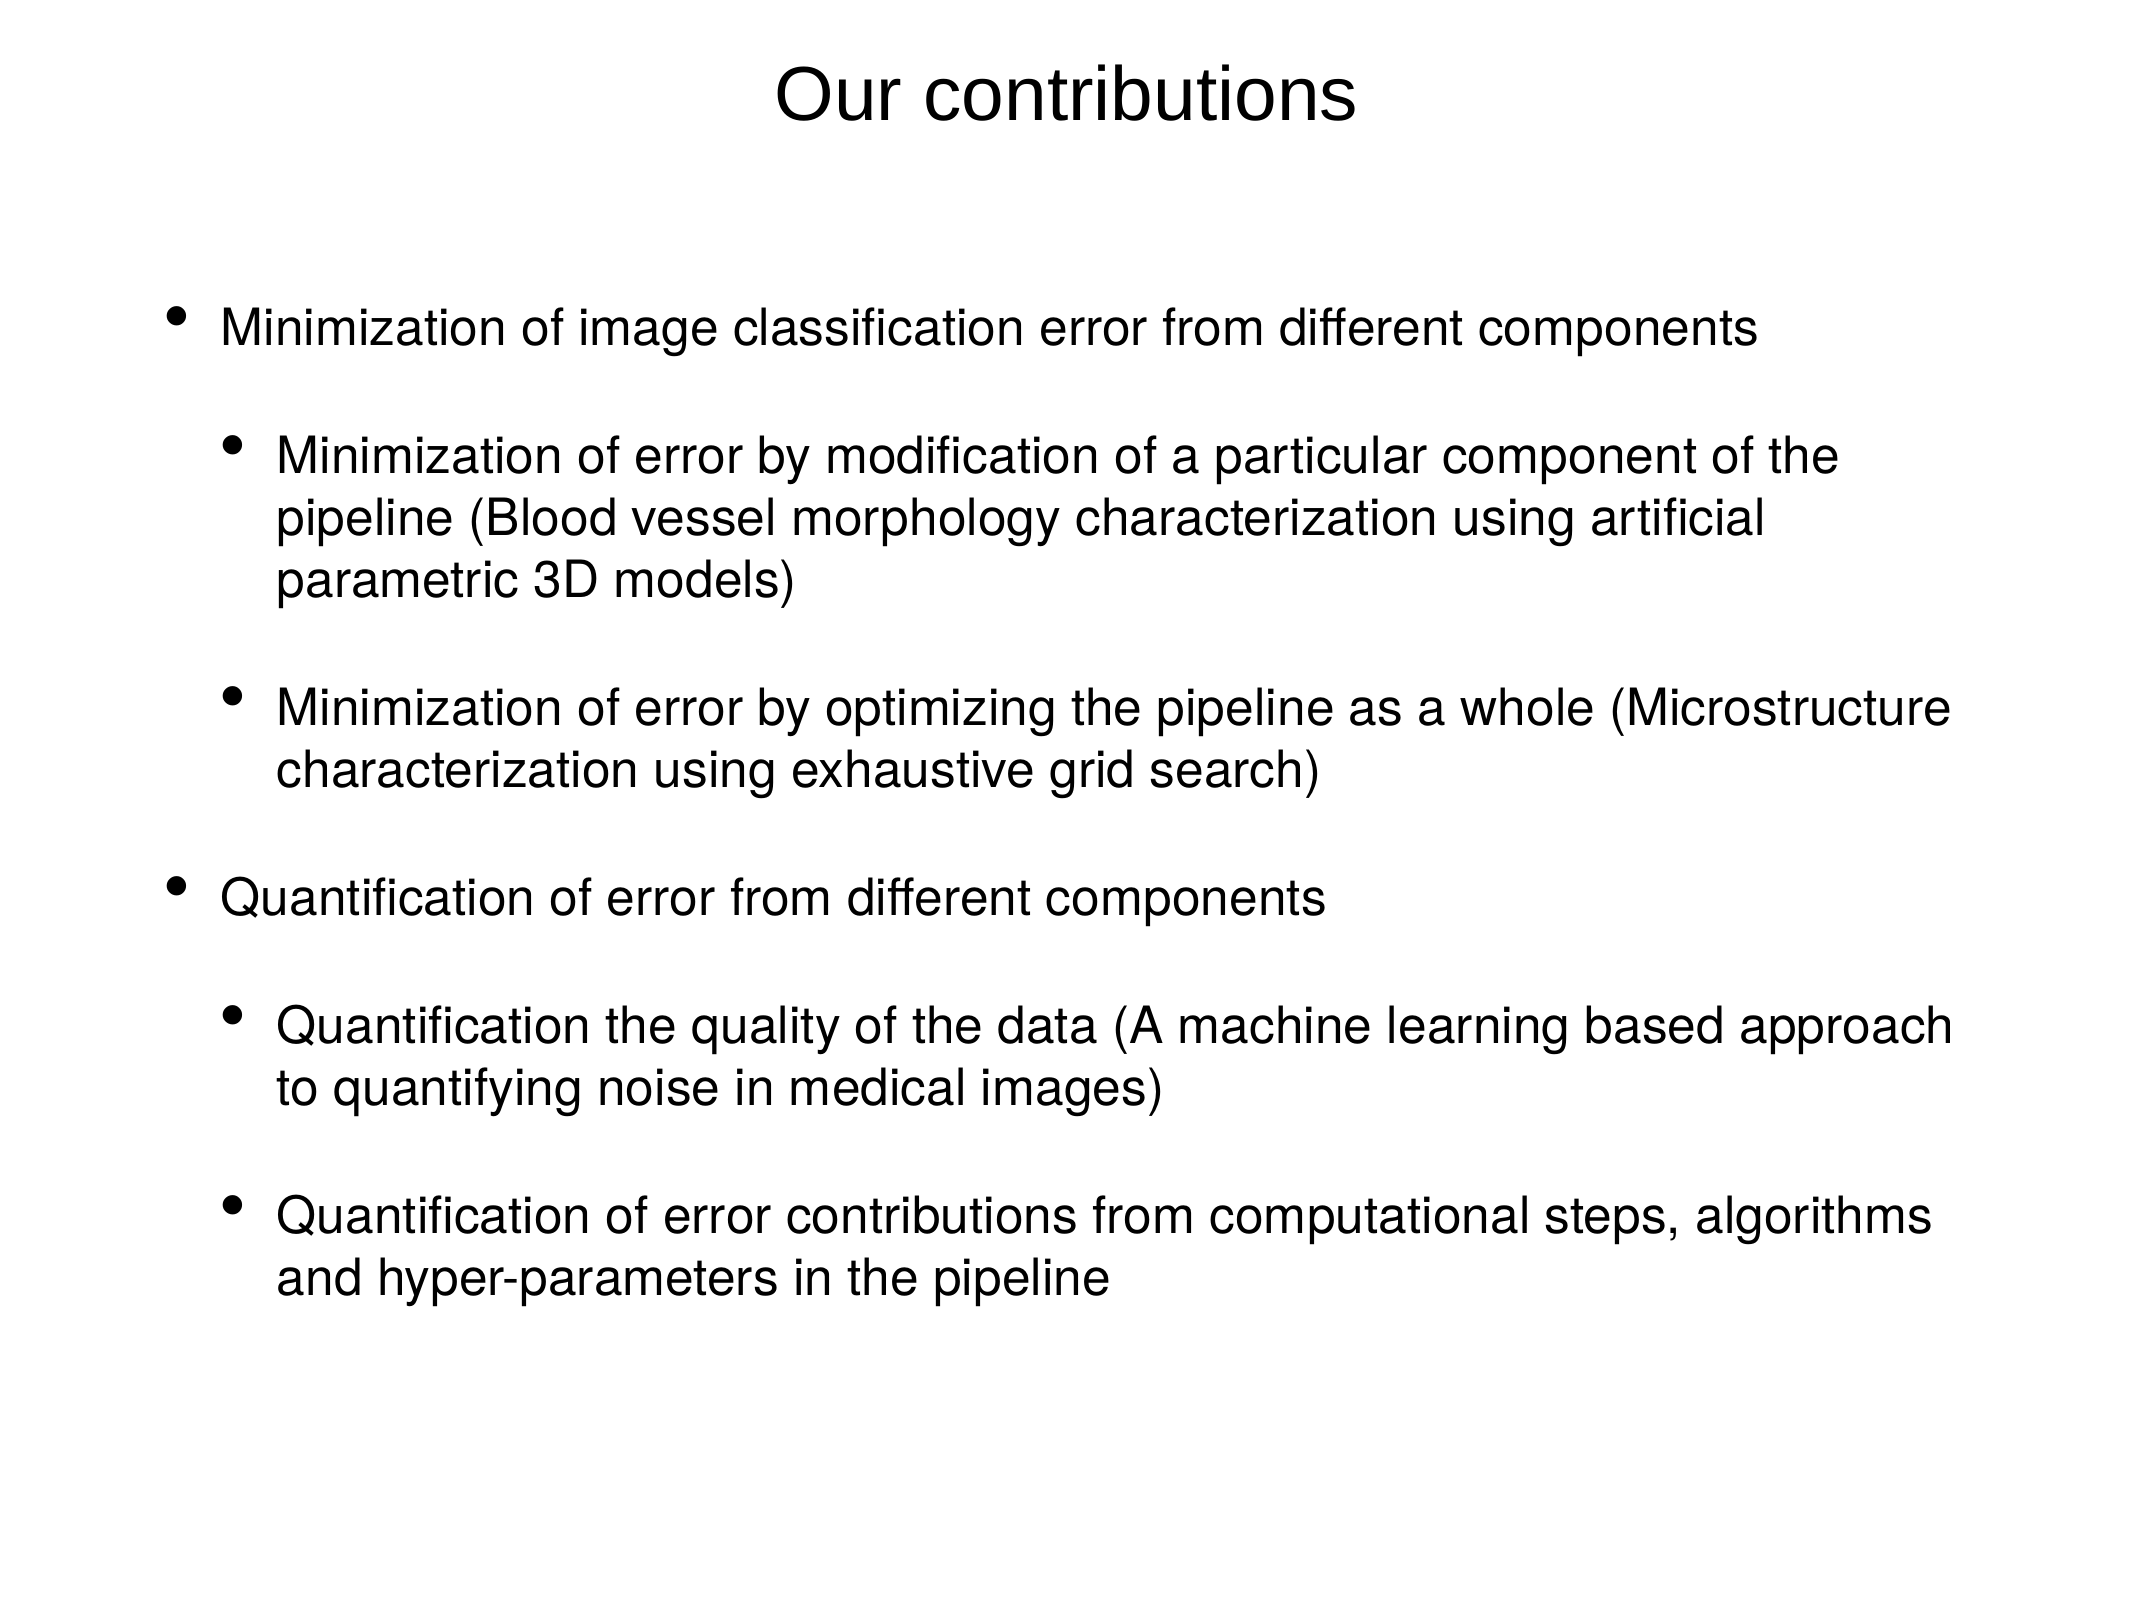

# Our contributions
Minimization of image classification error from different components
Minimization of error by modification of a particular component of the pipeline (Blood vessel morphology characterization using artificial parametric 3D models)
Minimization of error by optimizing the pipeline as a whole (Microstructure characterization using exhaustive grid search)
Quantification of error from different components
Quantification the quality of the data (A machine learning based approach to quantifying noise in medical images)
Quantification of error contributions from computational steps, algorithms and hyper-parameters in the pipeline